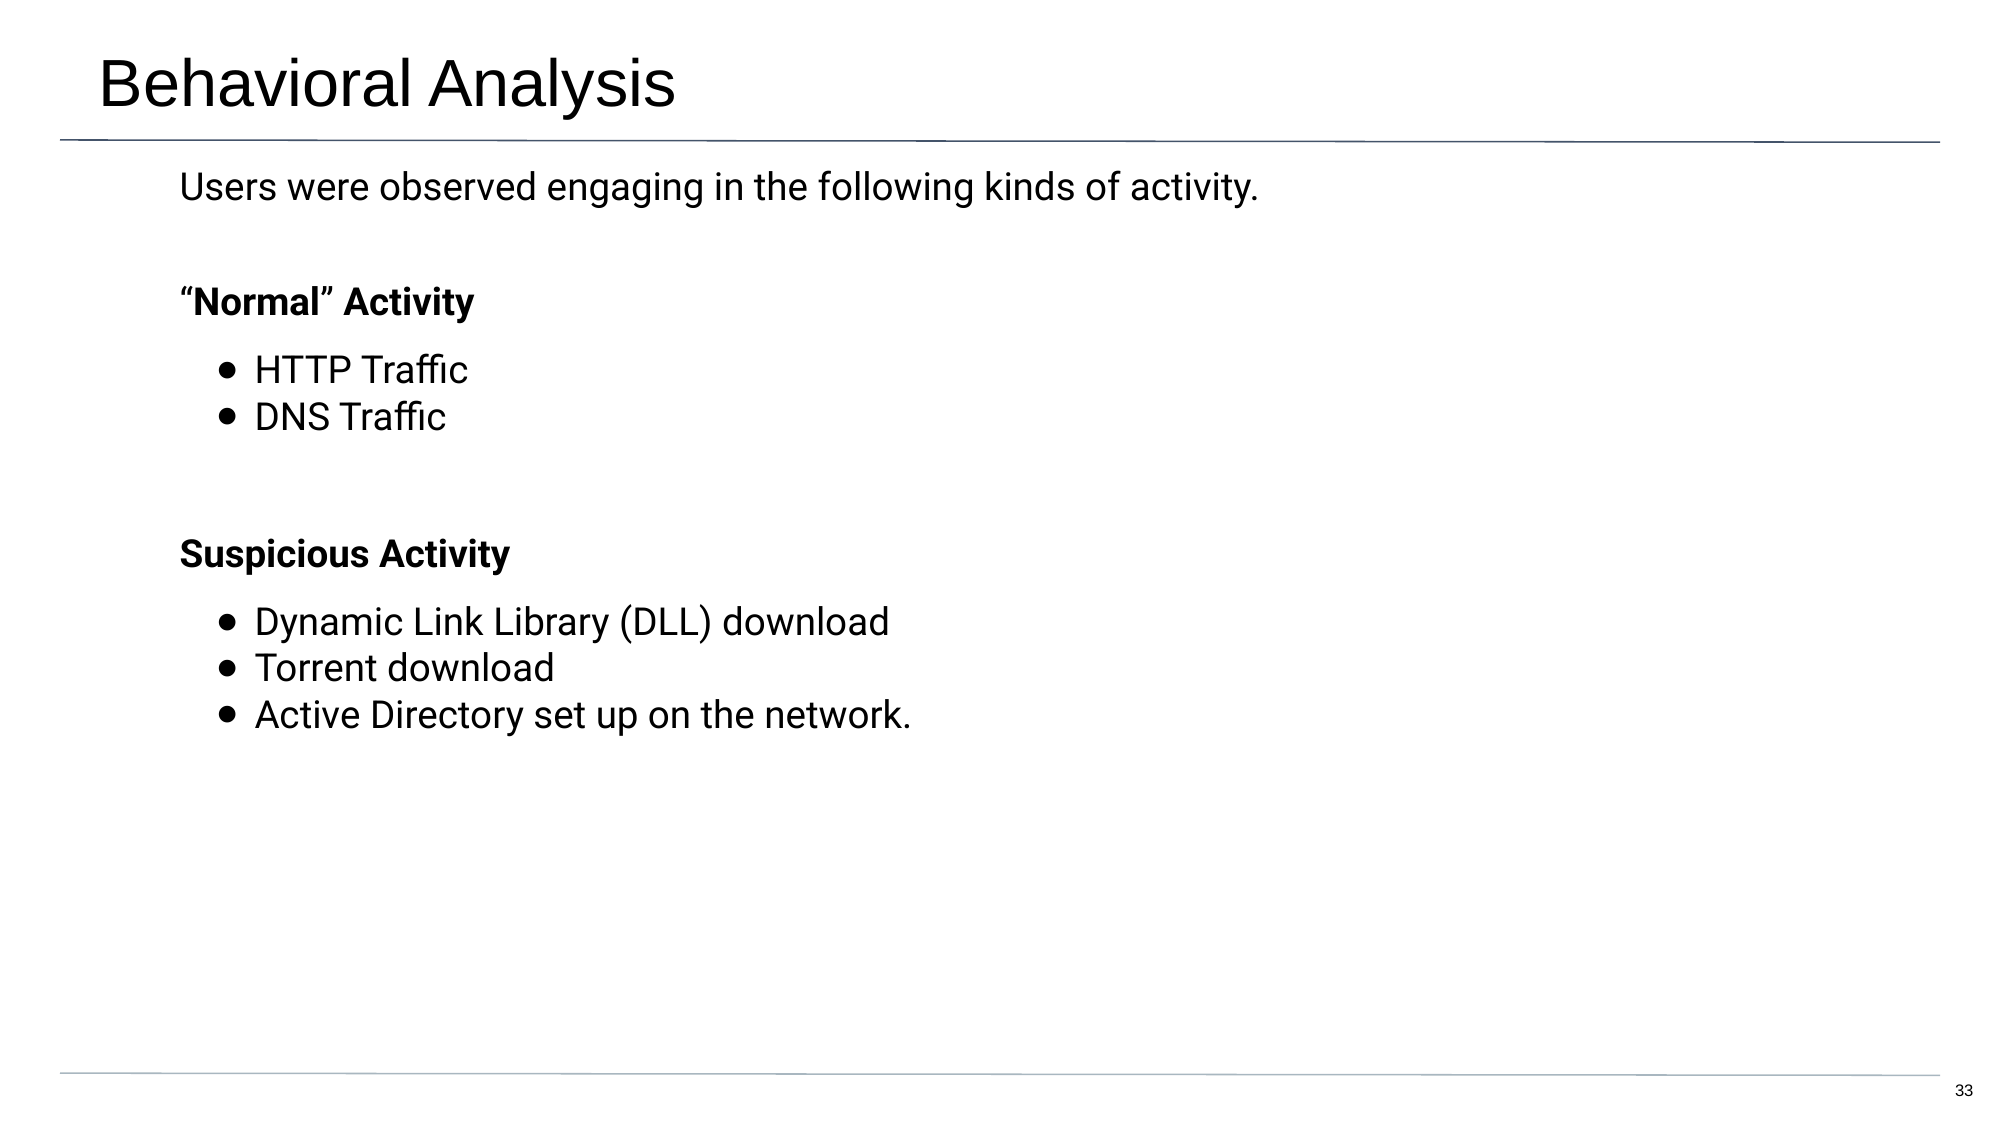

# Behavioral Analysis
Users were observed engaging in the following kinds of activity.
“Normal” Activity
HTTP Traffic
DNS Traffic

Suspicious Activity
Dynamic Link Library (DLL) download
Torrent download
Active Directory set up on the network.
33